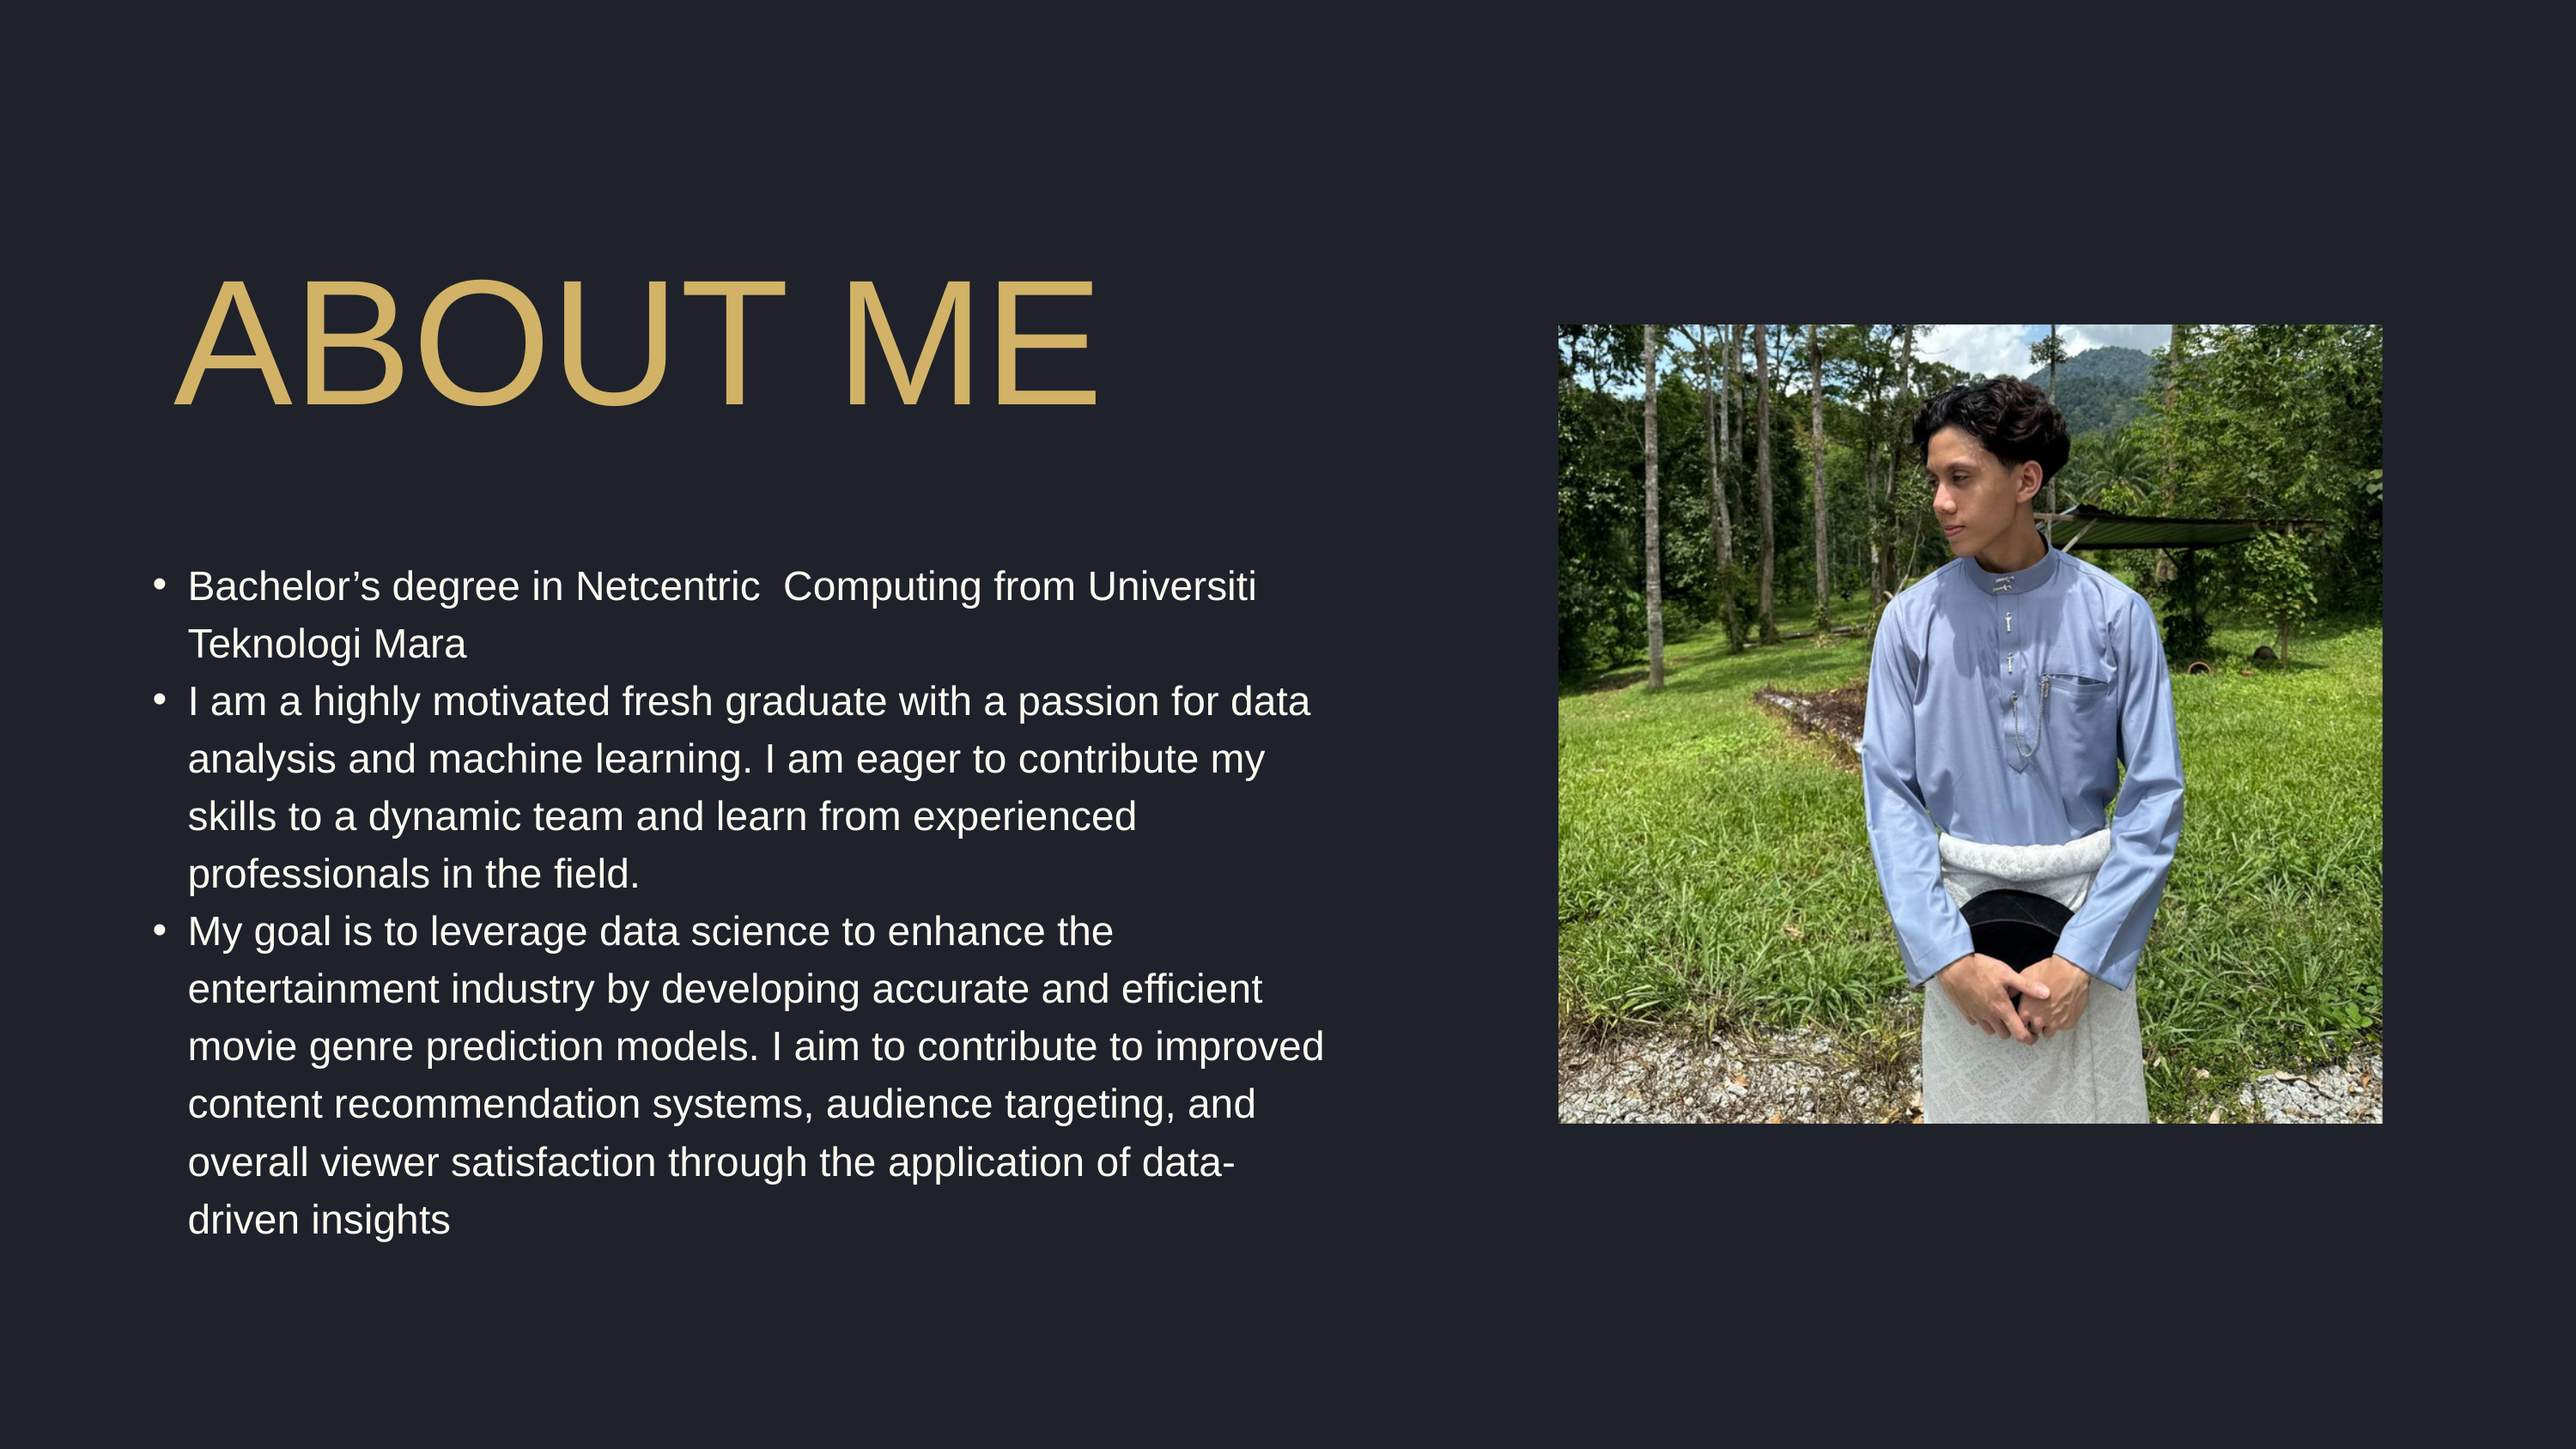

ABOUT ME

Bachelor’s degree in Netcentric  Computing from Universiti Teknologi Mara
I am a highly motivated fresh graduate with a passion for data analysis and machine learning. I am eager to contribute my skills to a dynamic team and learn from experienced professionals in the field.
My goal is to leverage data science to enhance the entertainment industry by developing accurate and efficient movie genre prediction models. I aim to contribute to improved content recommendation systems, audience targeting, and overall viewer satisfaction through the application of data-driven insights